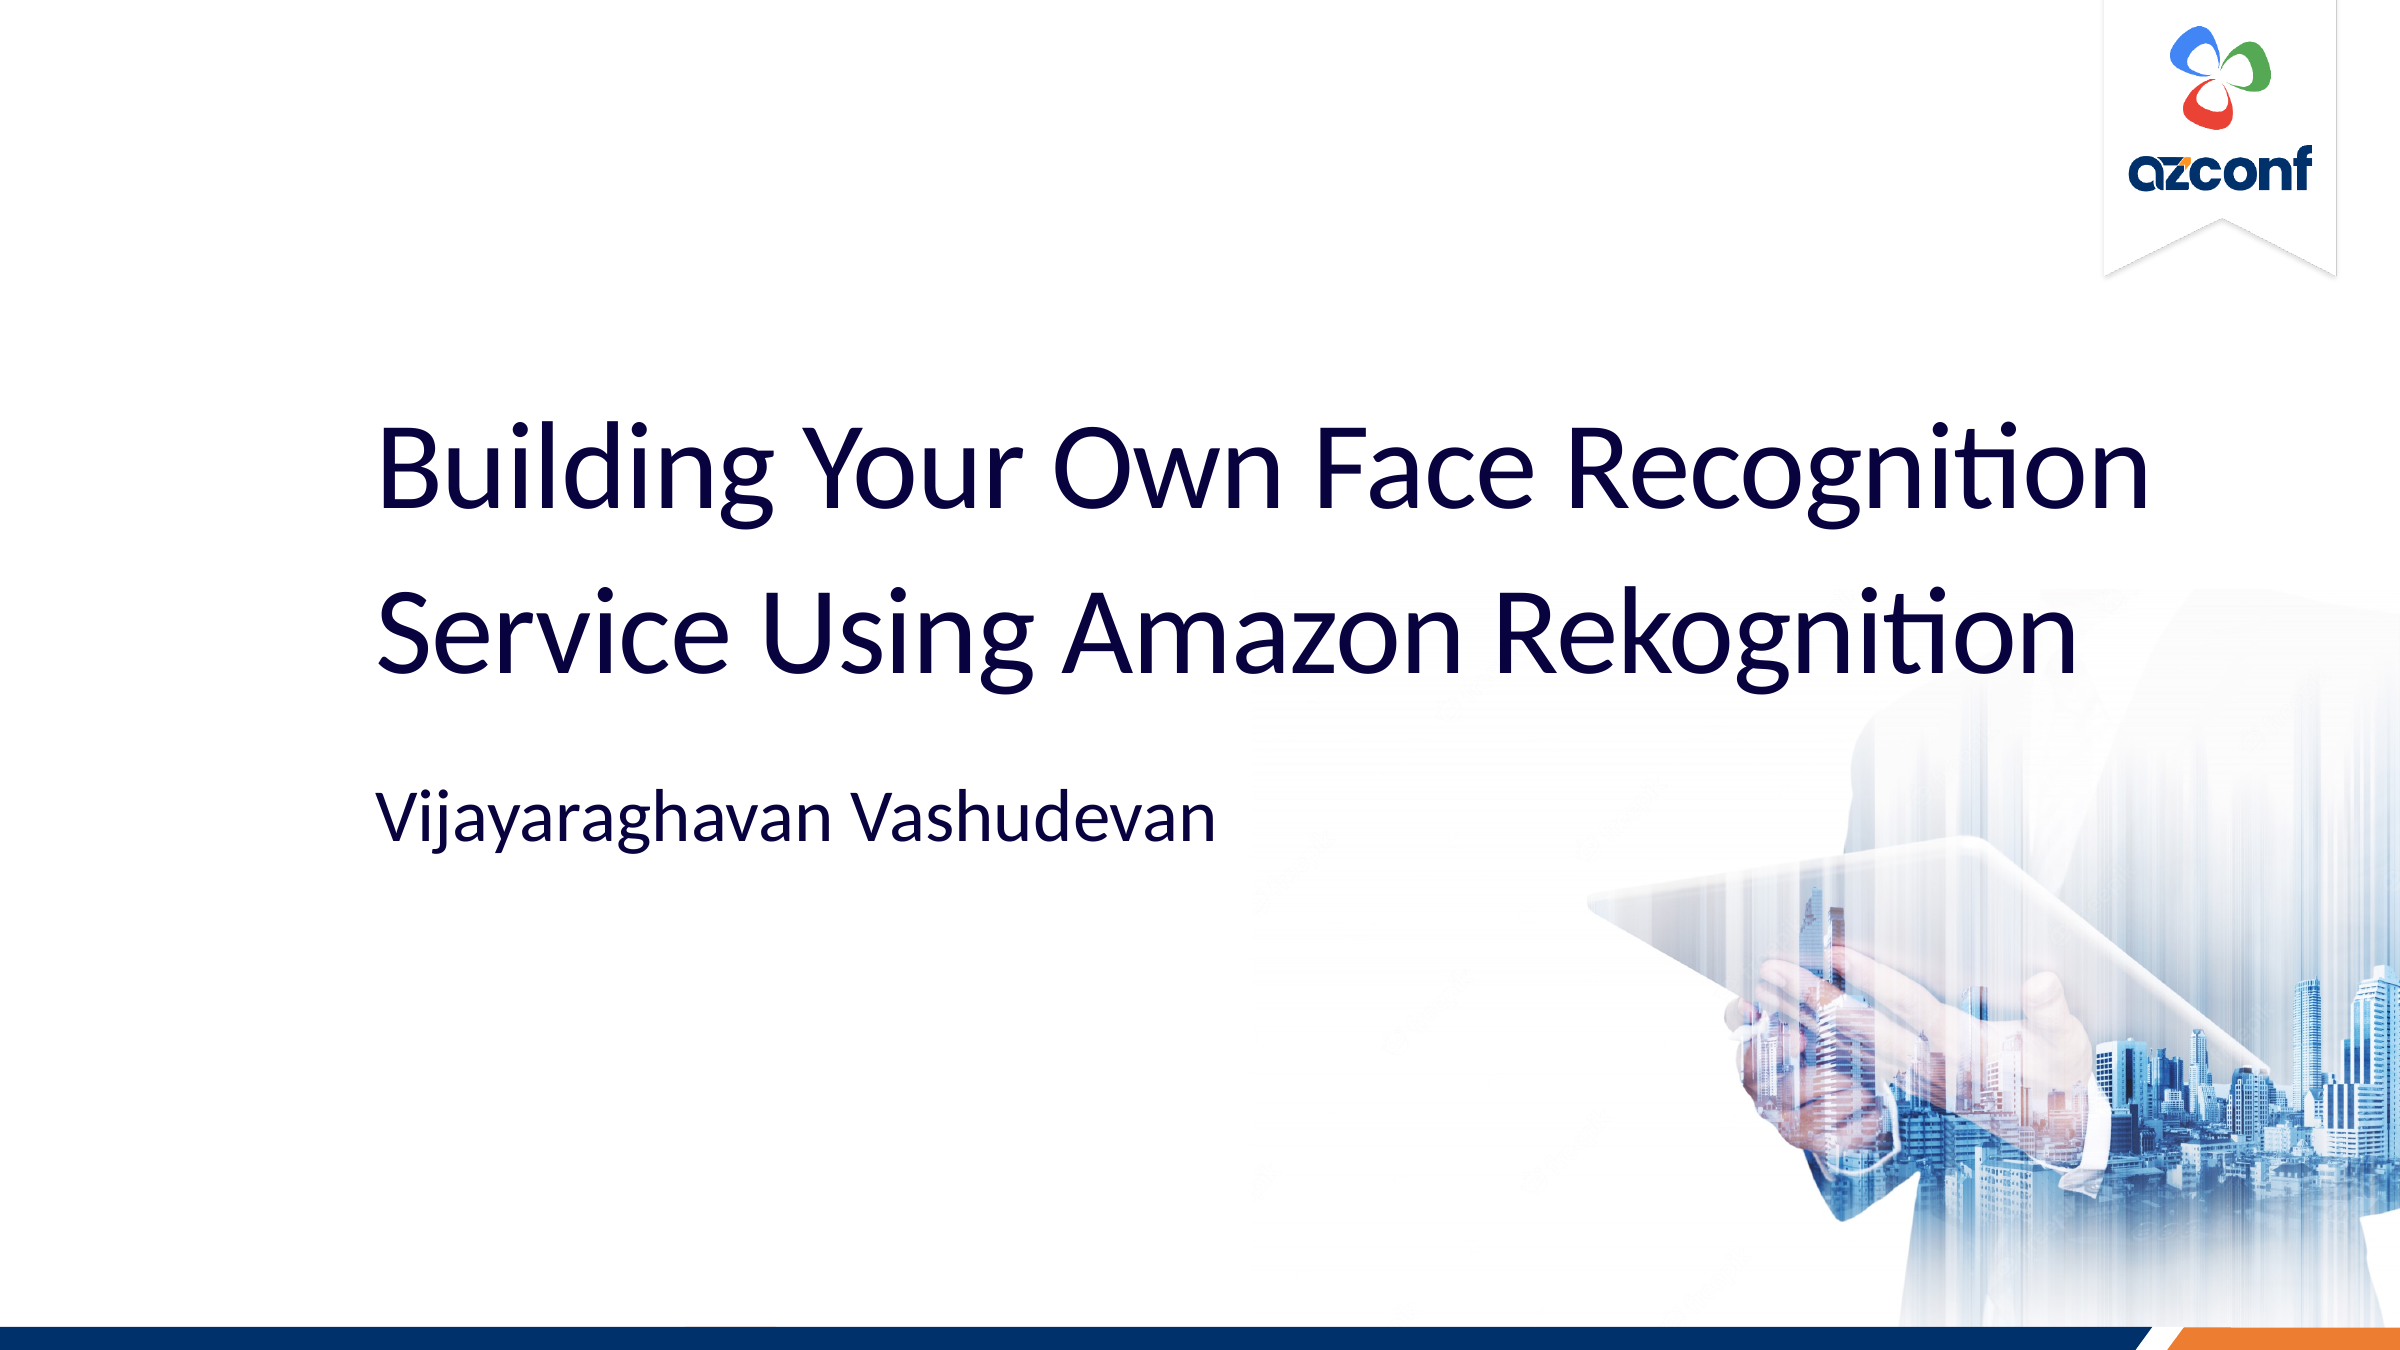

# Building Your Own Face Recognition Service Using Amazon Rekognition
Vijayaraghavan Vashudevan